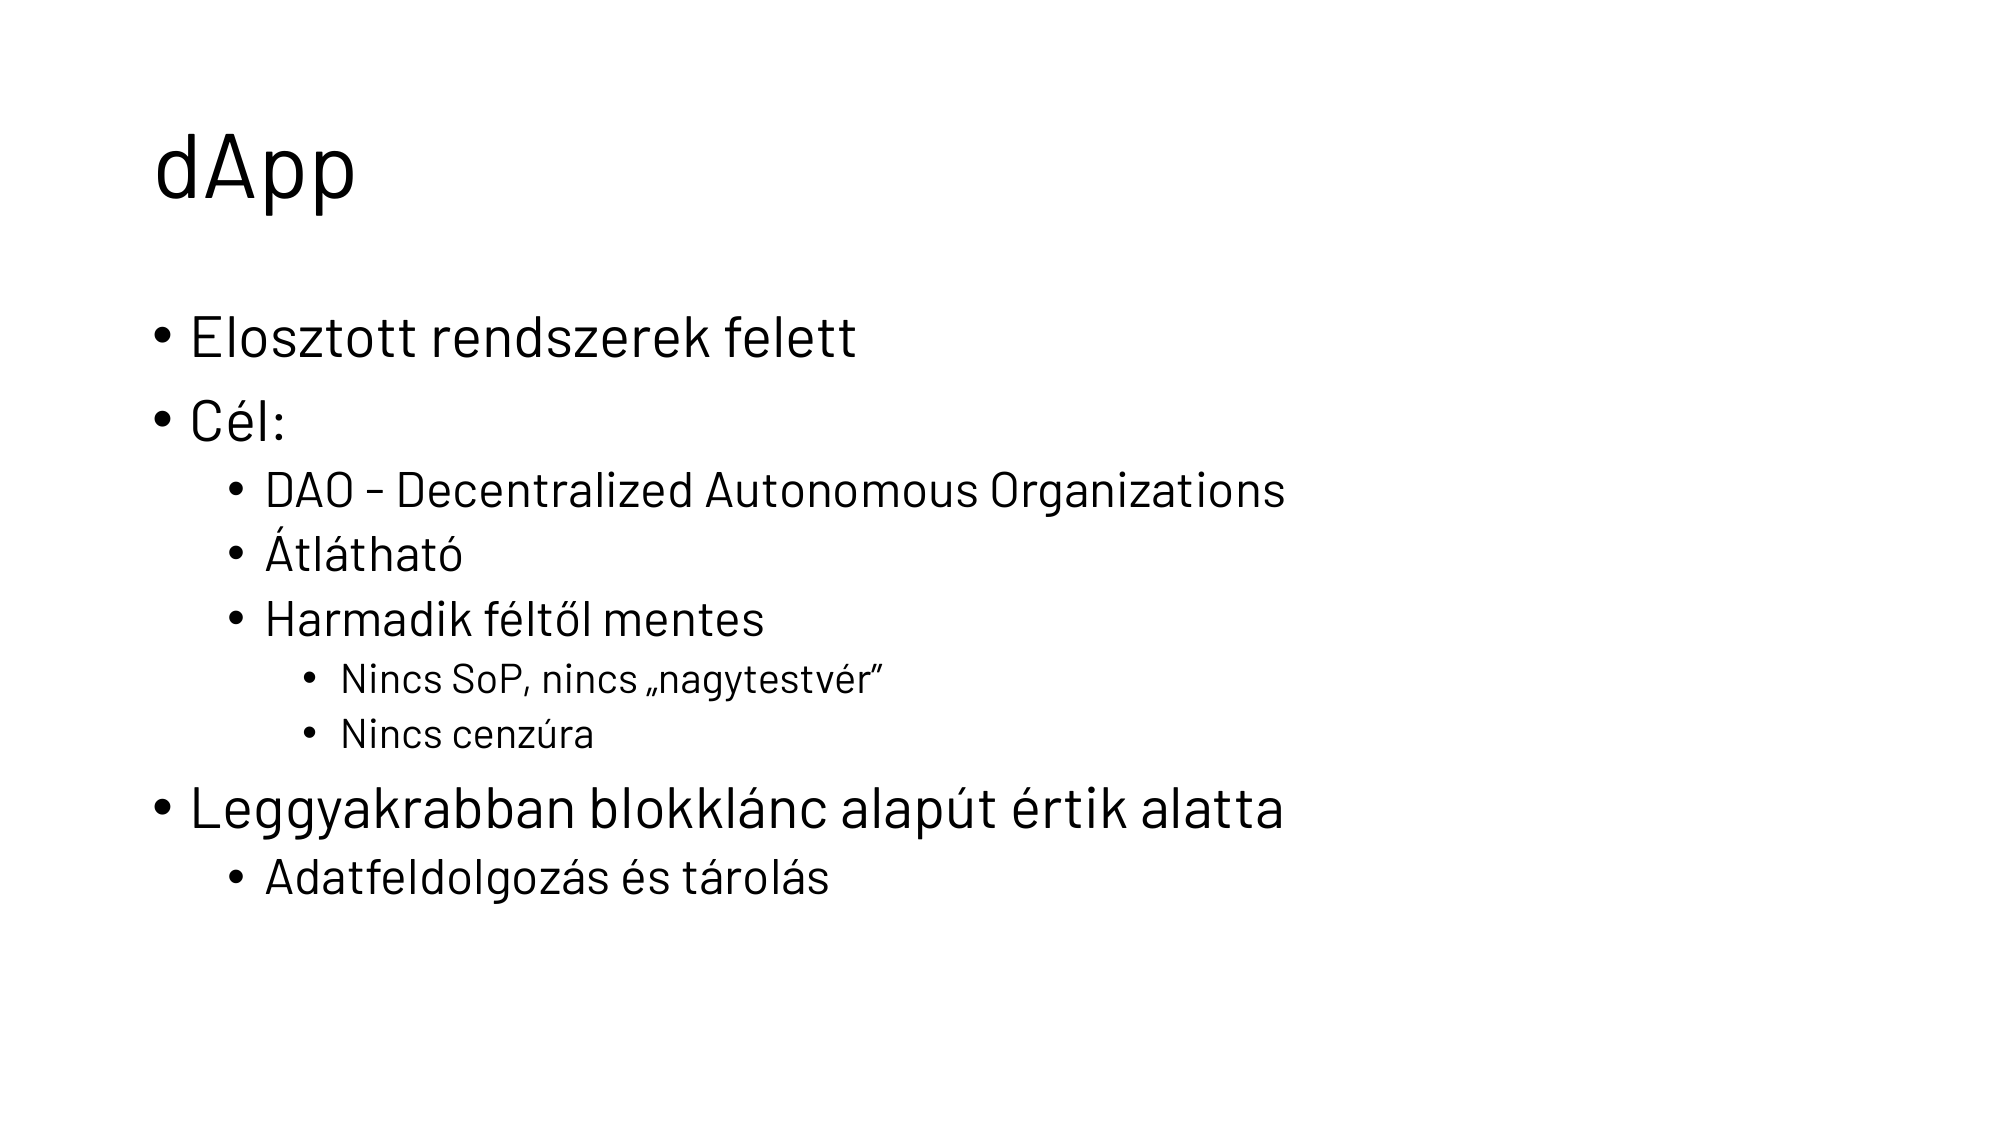

# dApp
Elosztott rendszerek felett
Cél:
DAO - Decentralized Autonomous Organizations
Átlátható
Harmadik féltől mentes
Nincs SoP, nincs „nagytestvér”
Nincs cenzúra
Leggyakrabban blokklánc alapút értik alatta
Adatfeldolgozás és tárolás